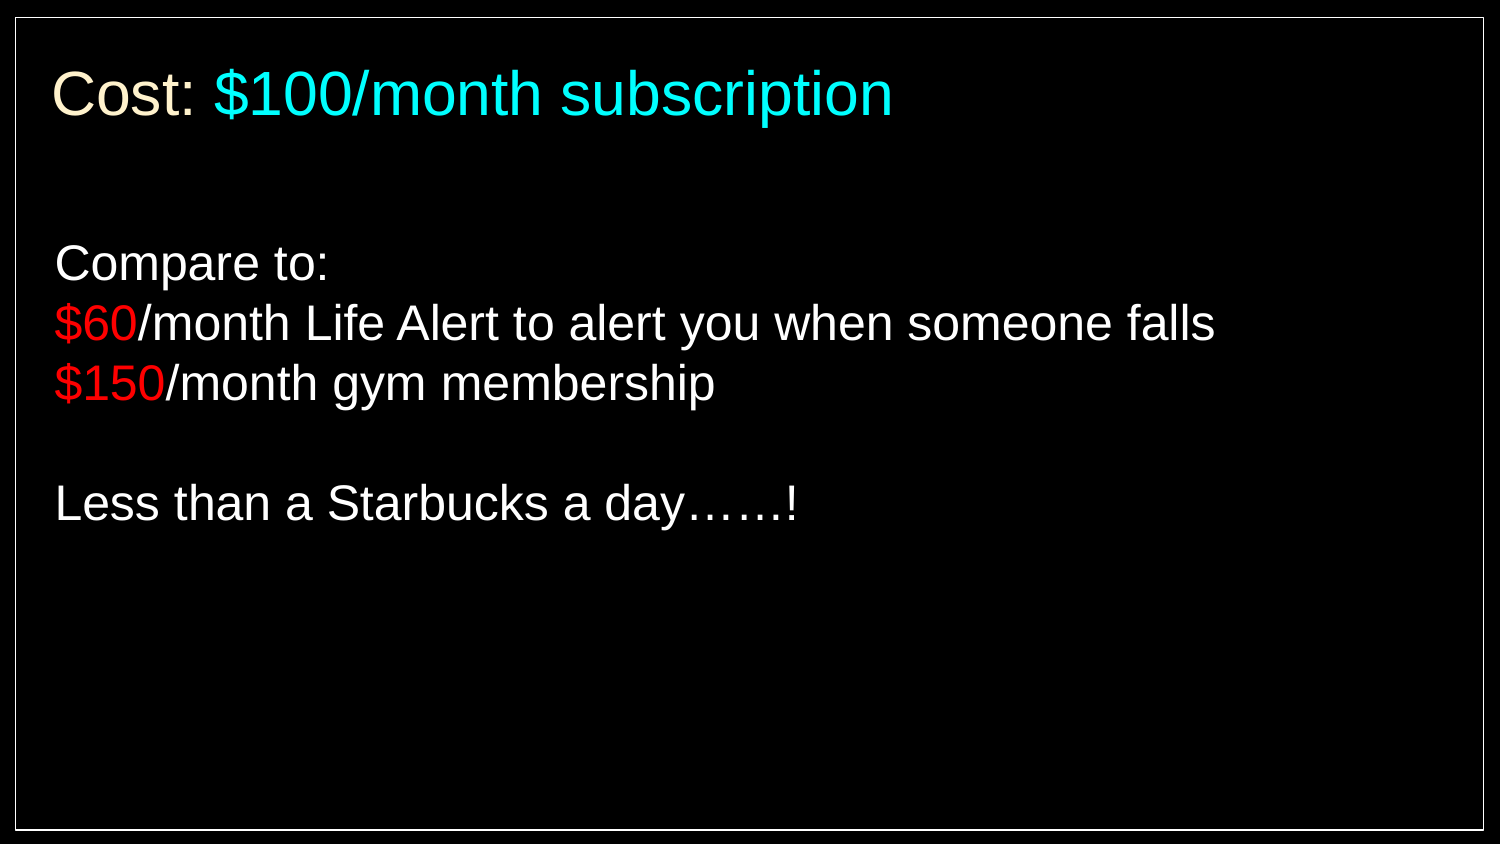

# Cost: $100/month subscription

Compare to:
$60/month Life Alert to alert you when someone falls
$150/month gym membership

Less than a Starbucks a day……!